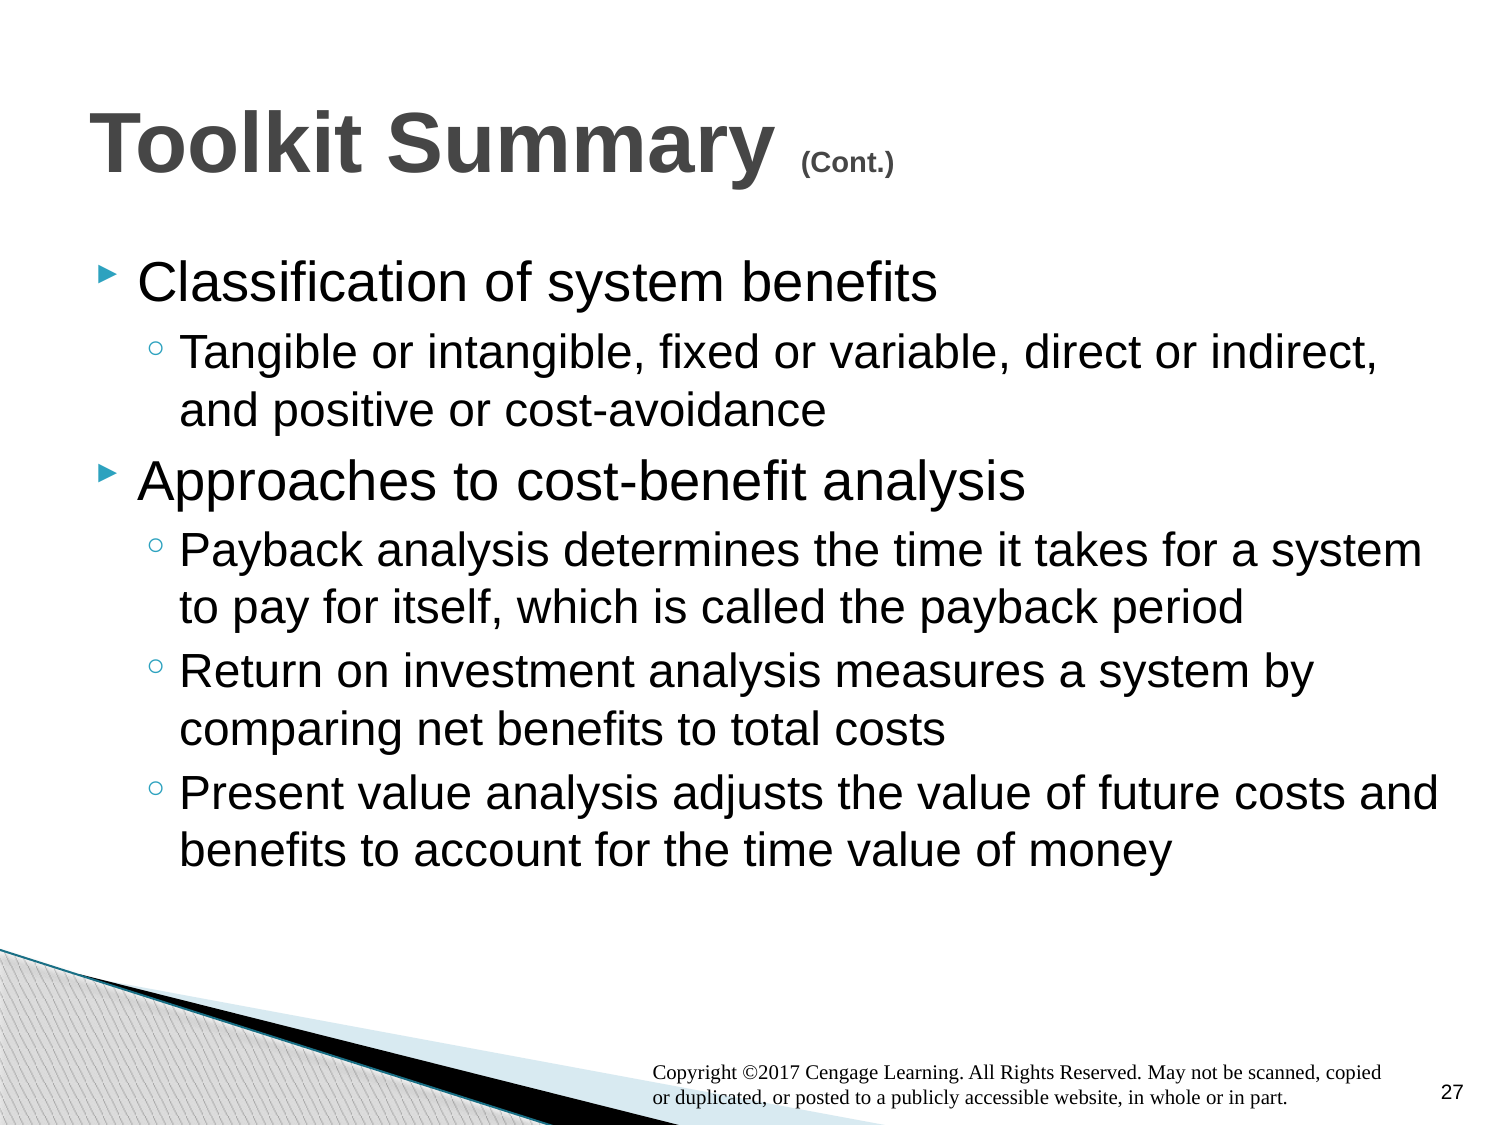

# Toolkit Summary (Cont.)
Classification of system benefits
Tangible or intangible, fixed or variable, direct or indirect, and positive or cost-avoidance
Approaches to cost-benefit analysis
Payback analysis determines the time it takes for a system to pay for itself, which is called the payback period
Return on investment analysis measures a system by comparing net benefits to total costs
Present value analysis adjusts the value of future costs and benefits to account for the time value of money

27